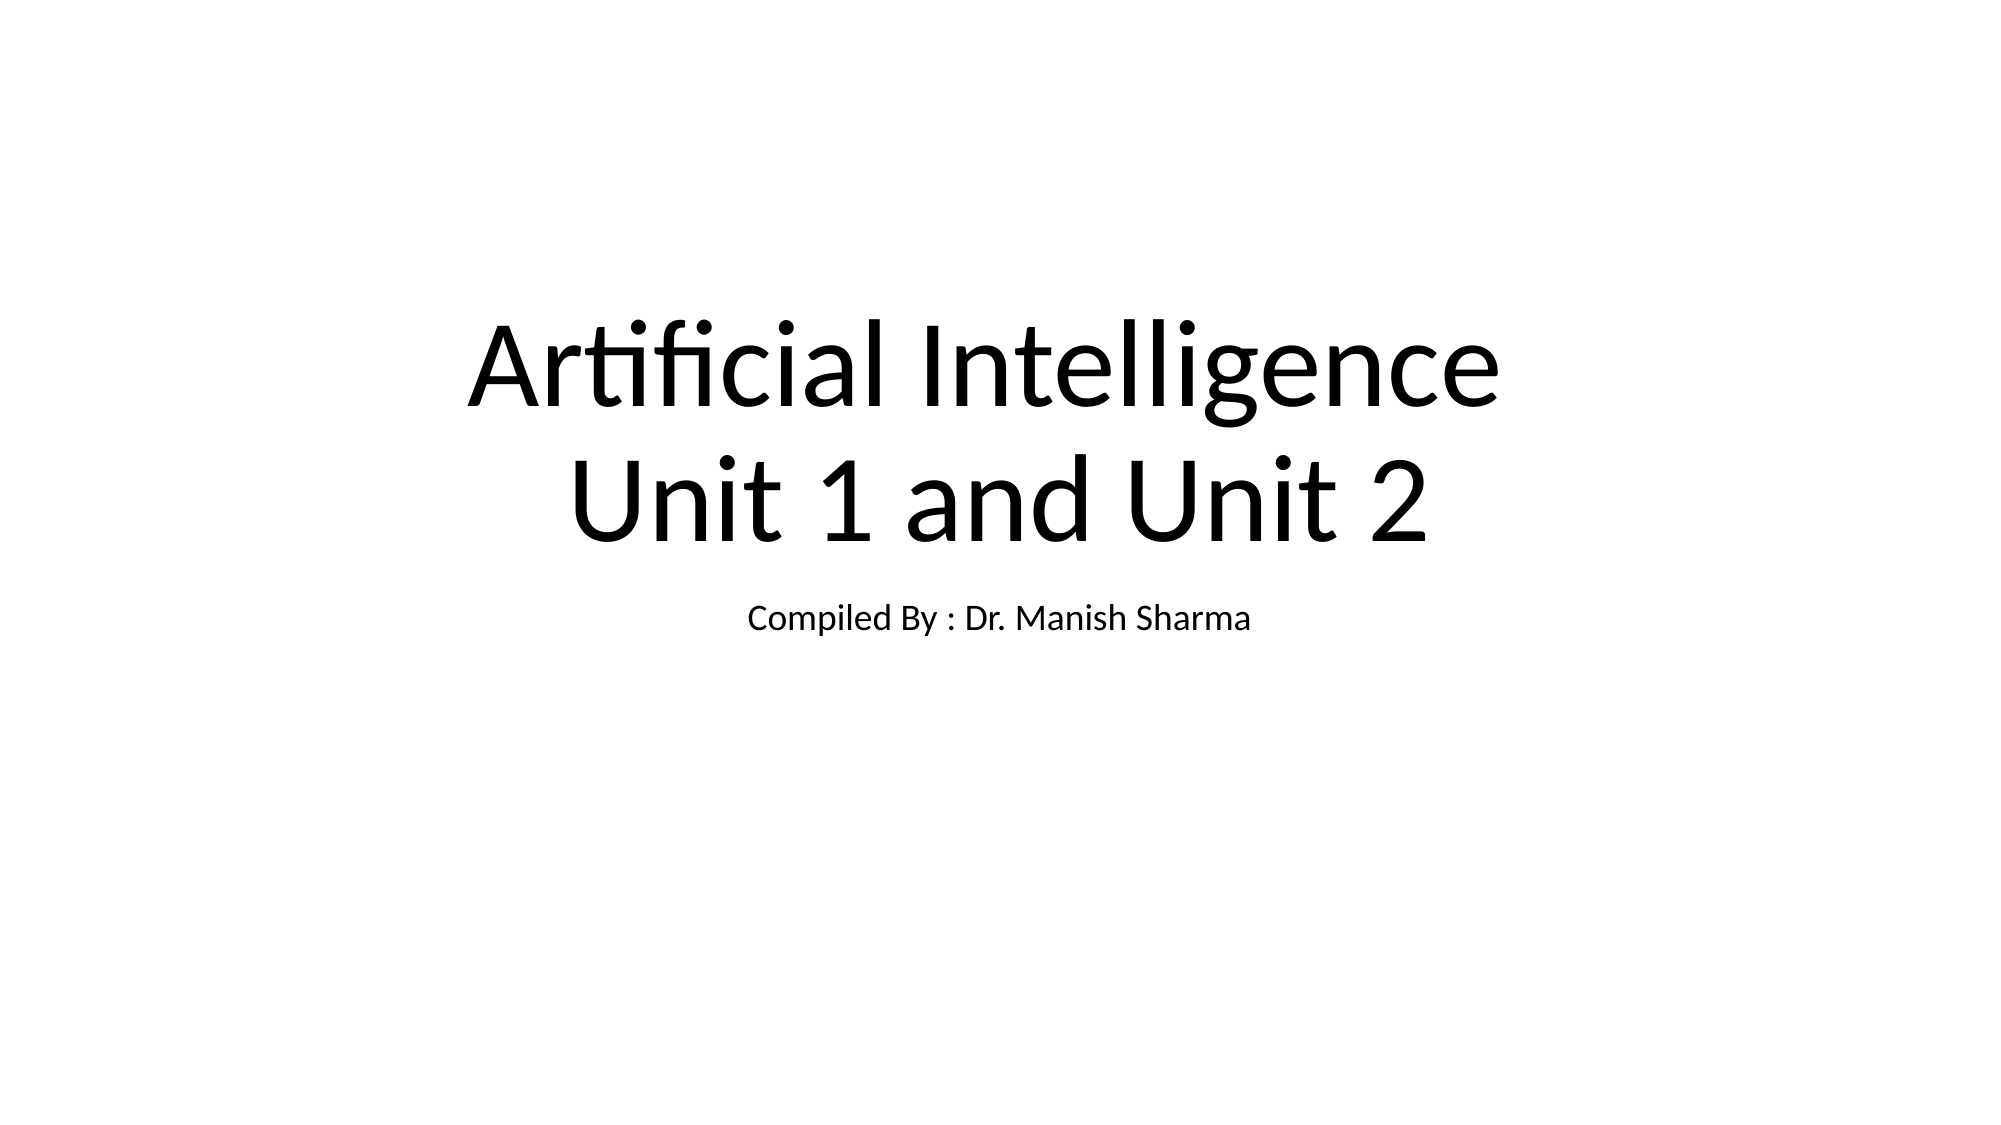

# Artificial Intelligence Unit 1 and Unit 2
Compiled By : Dr. Manish Sharma